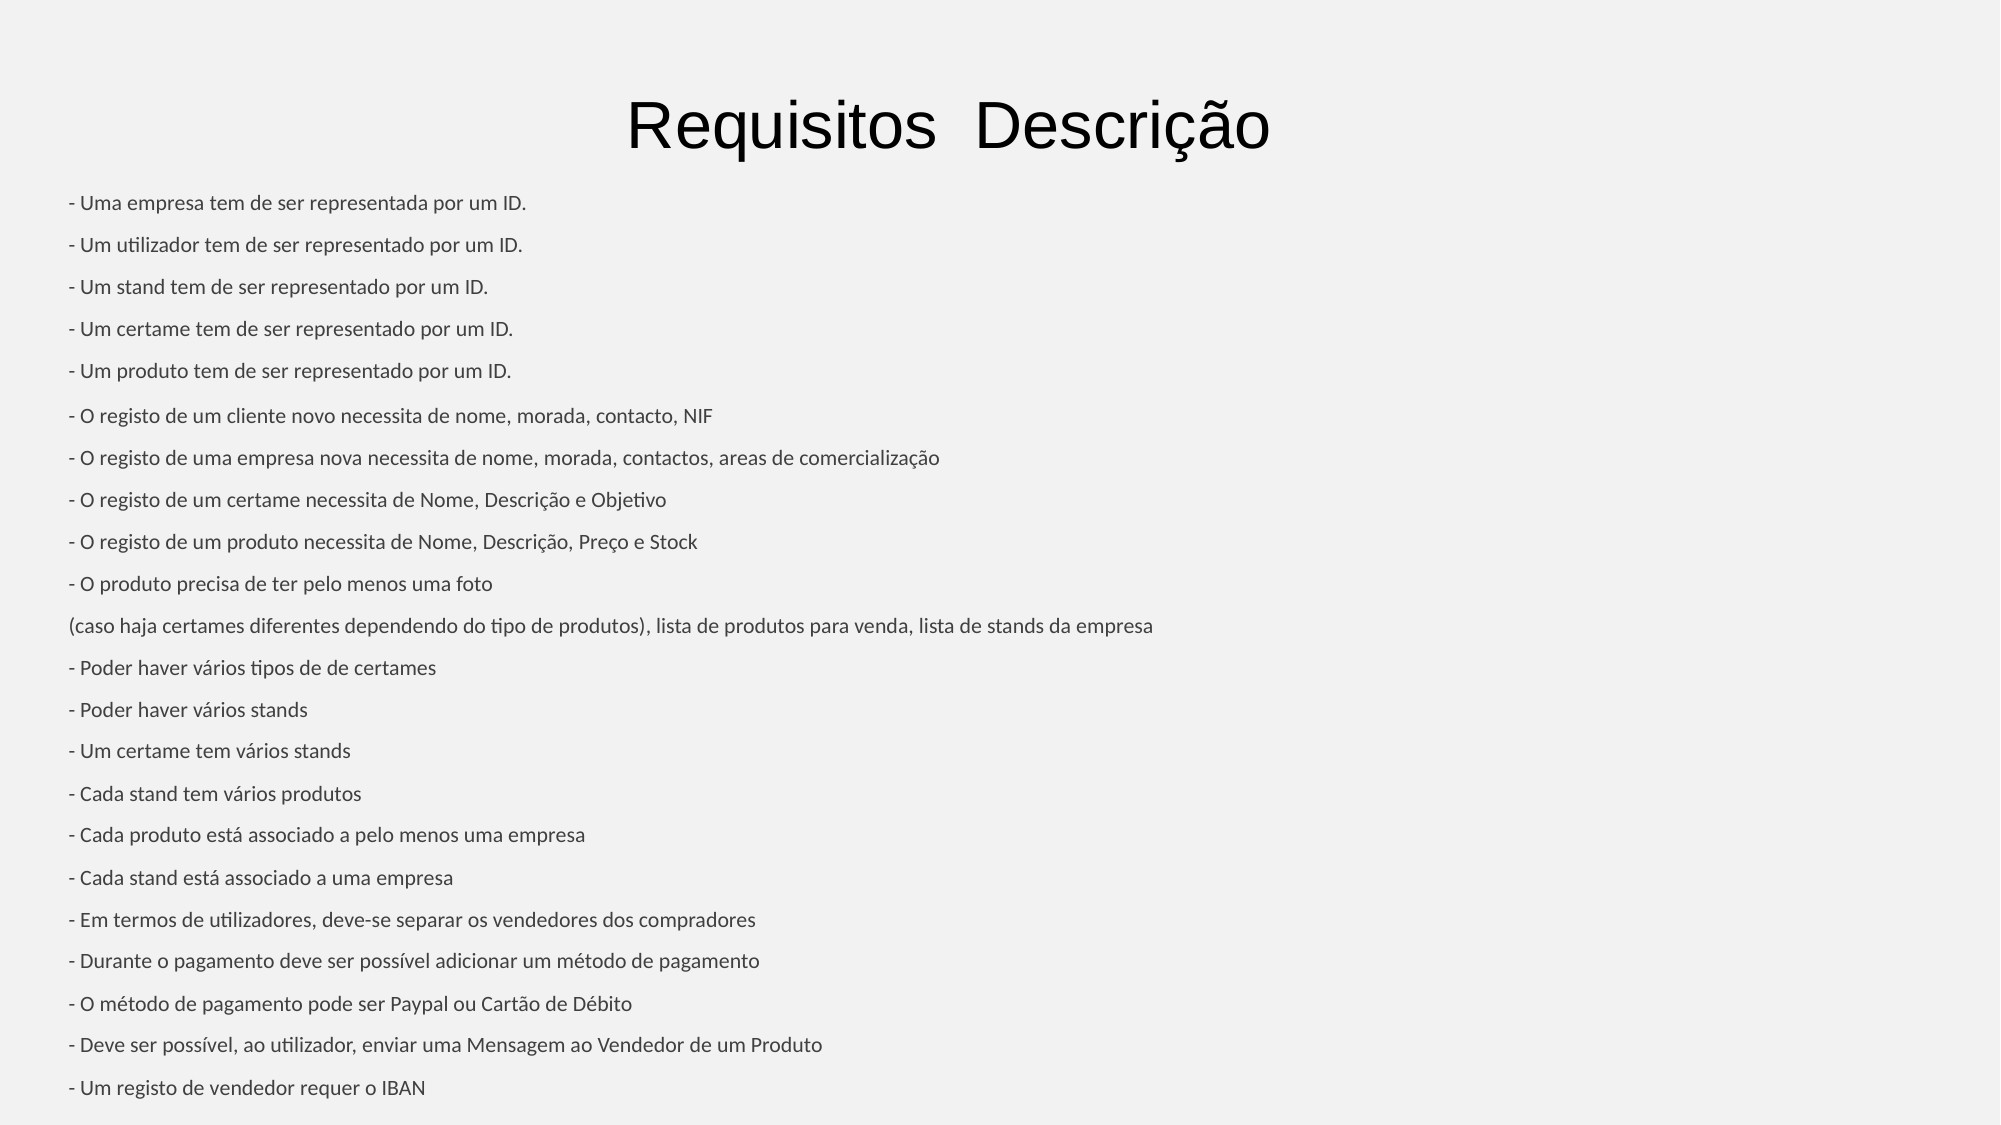

# Requisitos  Descrição
- Uma empresa tem de ser representada por um ID.
- Um utilizador tem de ser representado por um ID.
- Um stand tem de ser representado por um ID.
- Um certame tem de ser representado por um ID.
- Um produto tem de ser representado por um ID.
- O registo de um cliente novo necessita de nome, morada, contacto, NIF
- O registo de uma empresa nova necessita de nome, morada, contactos, areas de comercialização
- O registo de um certame necessita de Nome, Descrição e Objetivo
- O registo de um produto necessita de Nome, Descrição, Preço e Stock
- O produto precisa de ter pelo menos uma foto
(caso haja certames diferentes dependendo do tipo de produtos), lista de produtos para venda, lista de stands da empresa
- Poder haver vários tipos de de certames
- Poder haver vários stands
- Um certame tem vários stands
- Cada stand tem vários produtos
- Cada produto está associado a pelo menos uma empresa
- Cada stand está associado a uma empresa
- Em termos de utilizadores, deve-se separar os vendedores dos compradores
- Durante o pagamento deve ser possível adicionar um método de pagamento
- O método de pagamento pode ser Paypal ou Cartão de Débito
- Deve ser possível, ao utilizador, enviar uma Mensagem ao Vendedor de um Produto
- Um registo de vendedor requer o IBAN